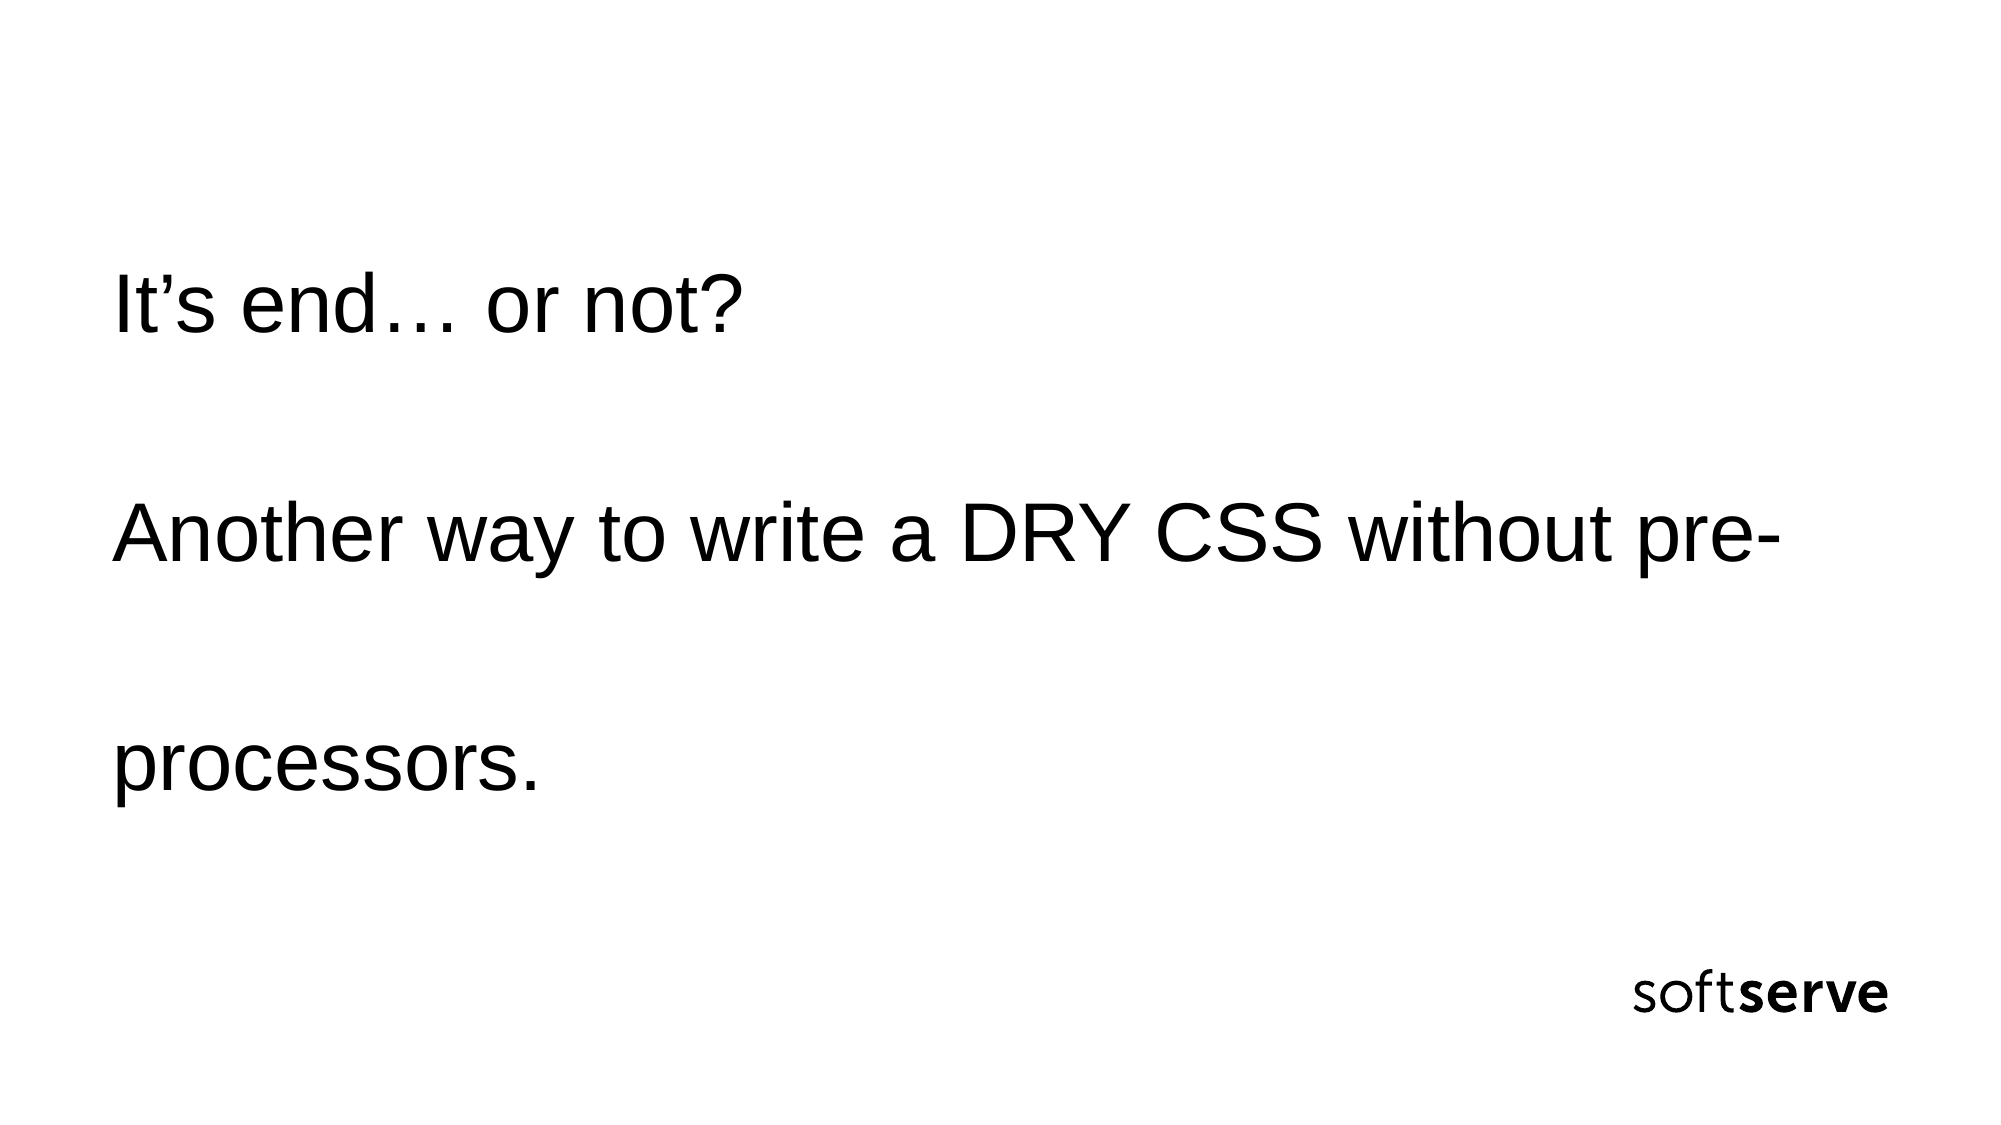

# It’s end… or not? Another way to write a DRY CSS without pre-processors.